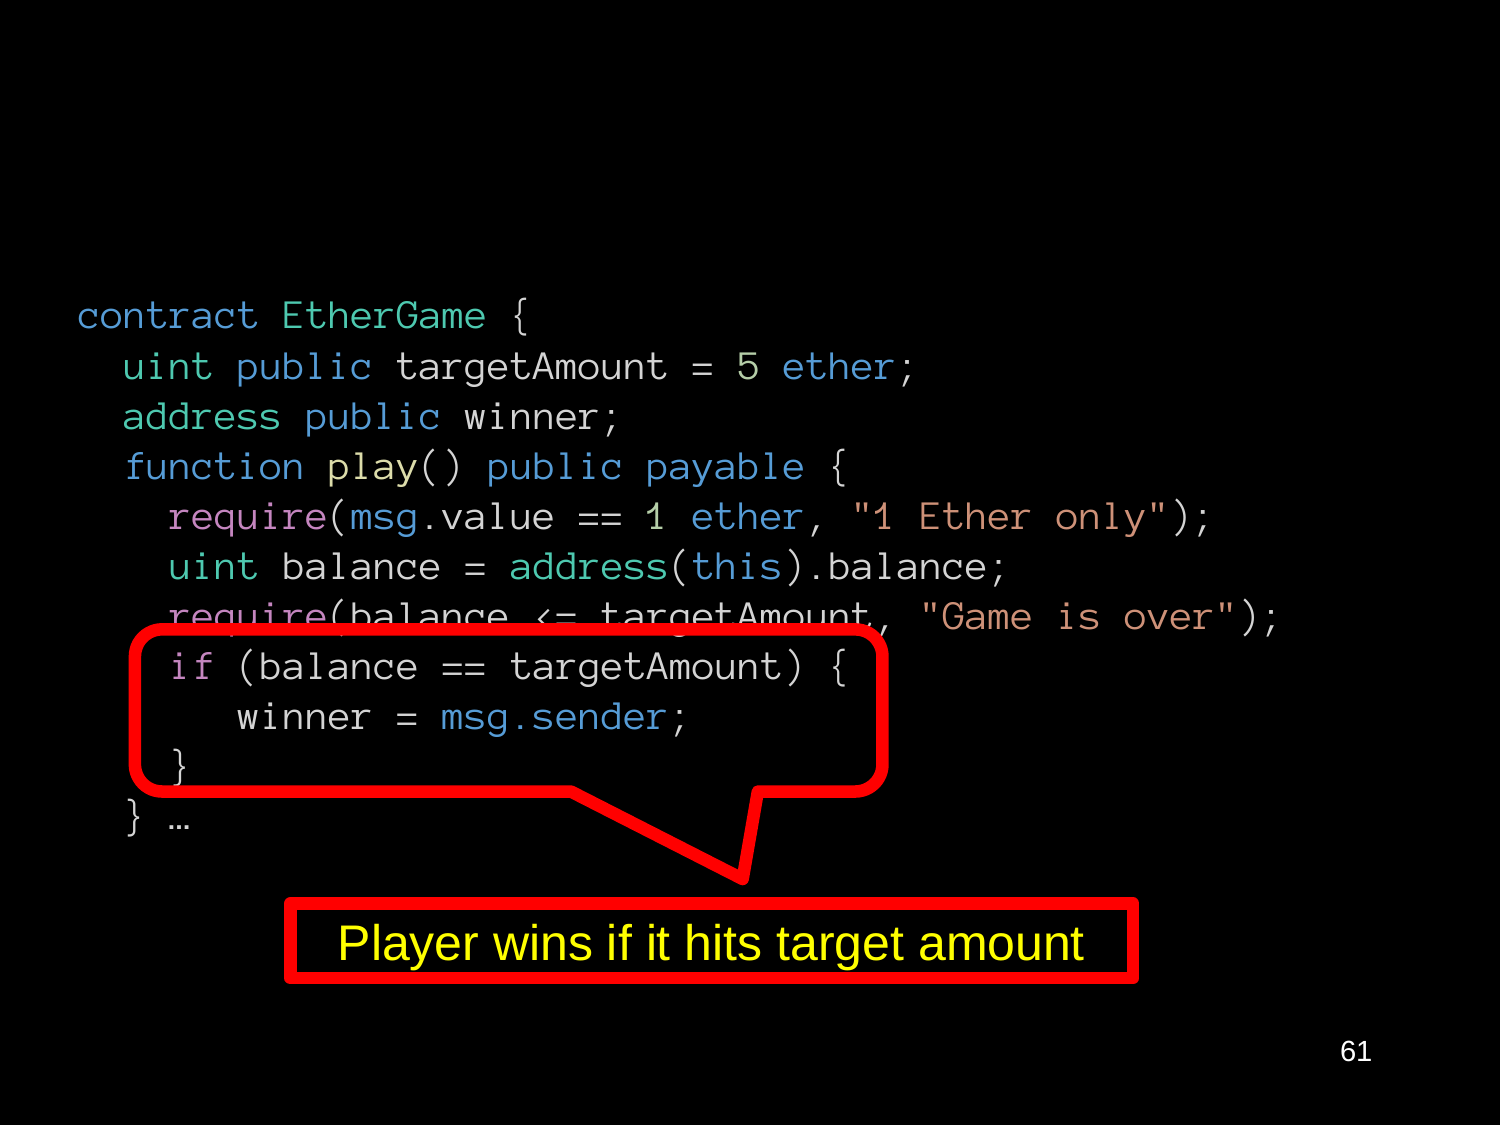

contract EtherGame {
  uint public targetAmount = 5 ether;
  address public winner;
  function play() public payable {
    require(msg.value == 1 ether, "1 Ether only");
    uint balance = address(this).balance;
    require(balance <= targetAmount, "Game is over");
    if (balance == targetAmount) {
       winner = msg.sender;
    }
  } …

Player wins if it hits target amount
61